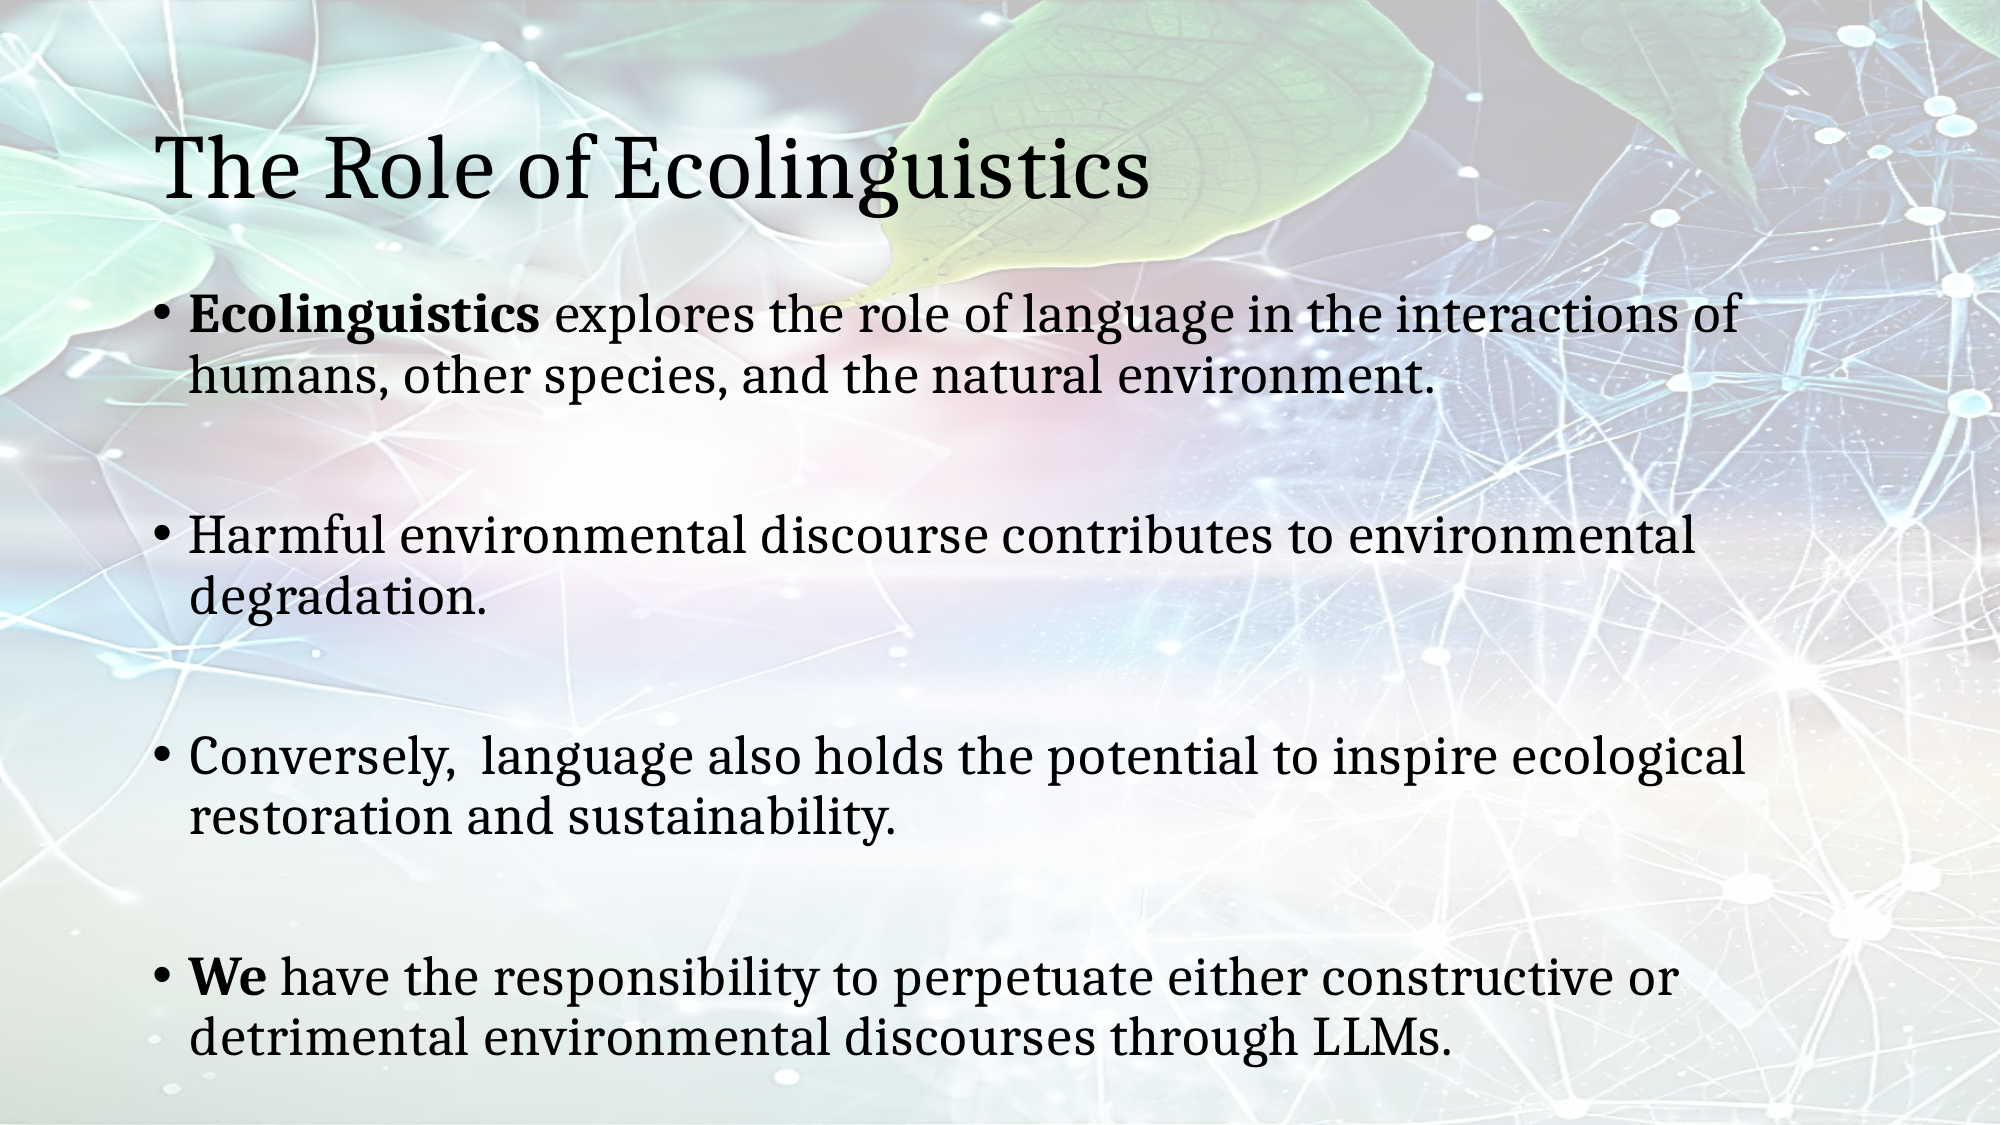

# The Role of Ecolinguistics
Ecolinguistics explores the role of language in the interactions of humans, other species, and the natural environment.

Harmful environmental discourse contributes to environmental degradation.

Conversely,  language also holds the potential to inspire ecological restoration and sustainability.

We have the responsibility to perpetuate either constructive or detrimental environmental discourses through LLMs.